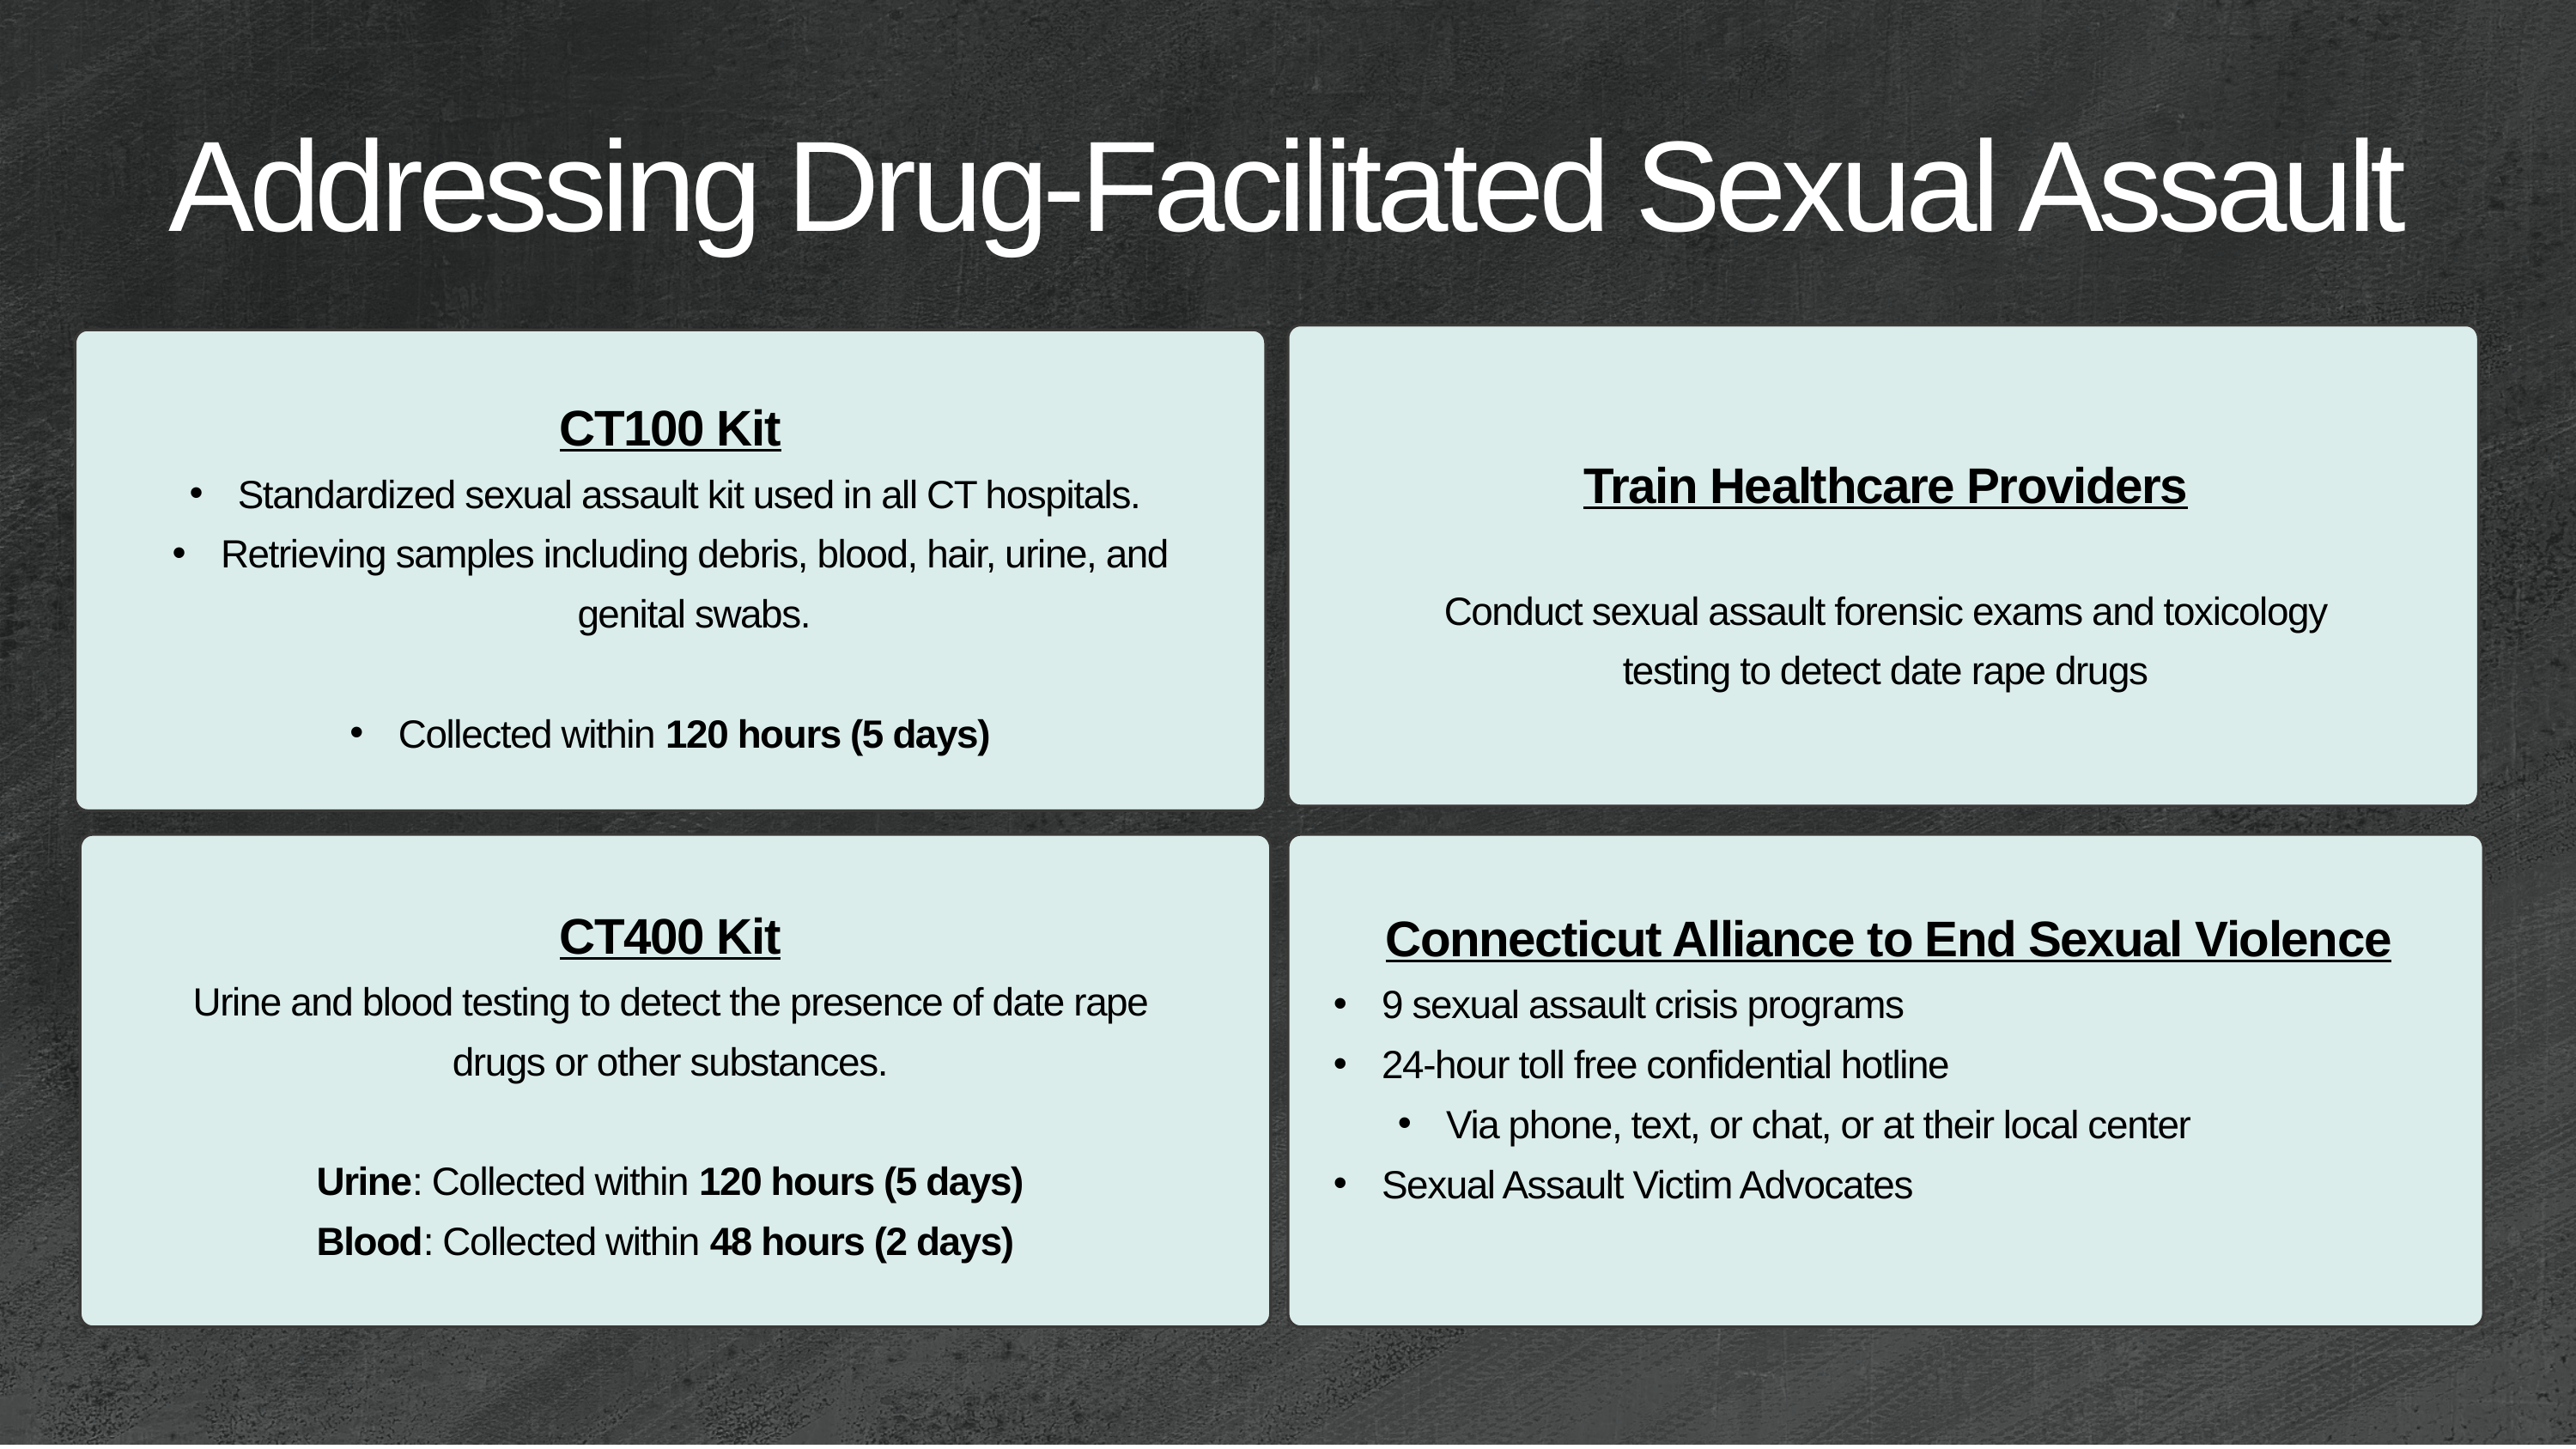

Addressing Drug-Facilitated Sexual Assault

CT100 Kit
Standardized sexual assault kit used in all CT hospitals.
Retrieving samples including debris, blood, hair, urine, and genital swabs.

Collected within 120 hours (5 days)
Train Healthcare Providers

Conduct sexual assault forensic exams and toxicology testing to detect date rape drugs

CT400 Kit
Urine and blood testing to detect the presence of date rape drugs or other substances.

Urine: Collected within 120 hours (5 days)
Blood: Collected within 48 hours (2 days)
 Connecticut Alliance to End Sexual Violence
9 sexual assault crisis programs
24-hour toll free confidential hotline
Via phone, text, or chat, or at their local center
Sexual Assault Victim Advocates